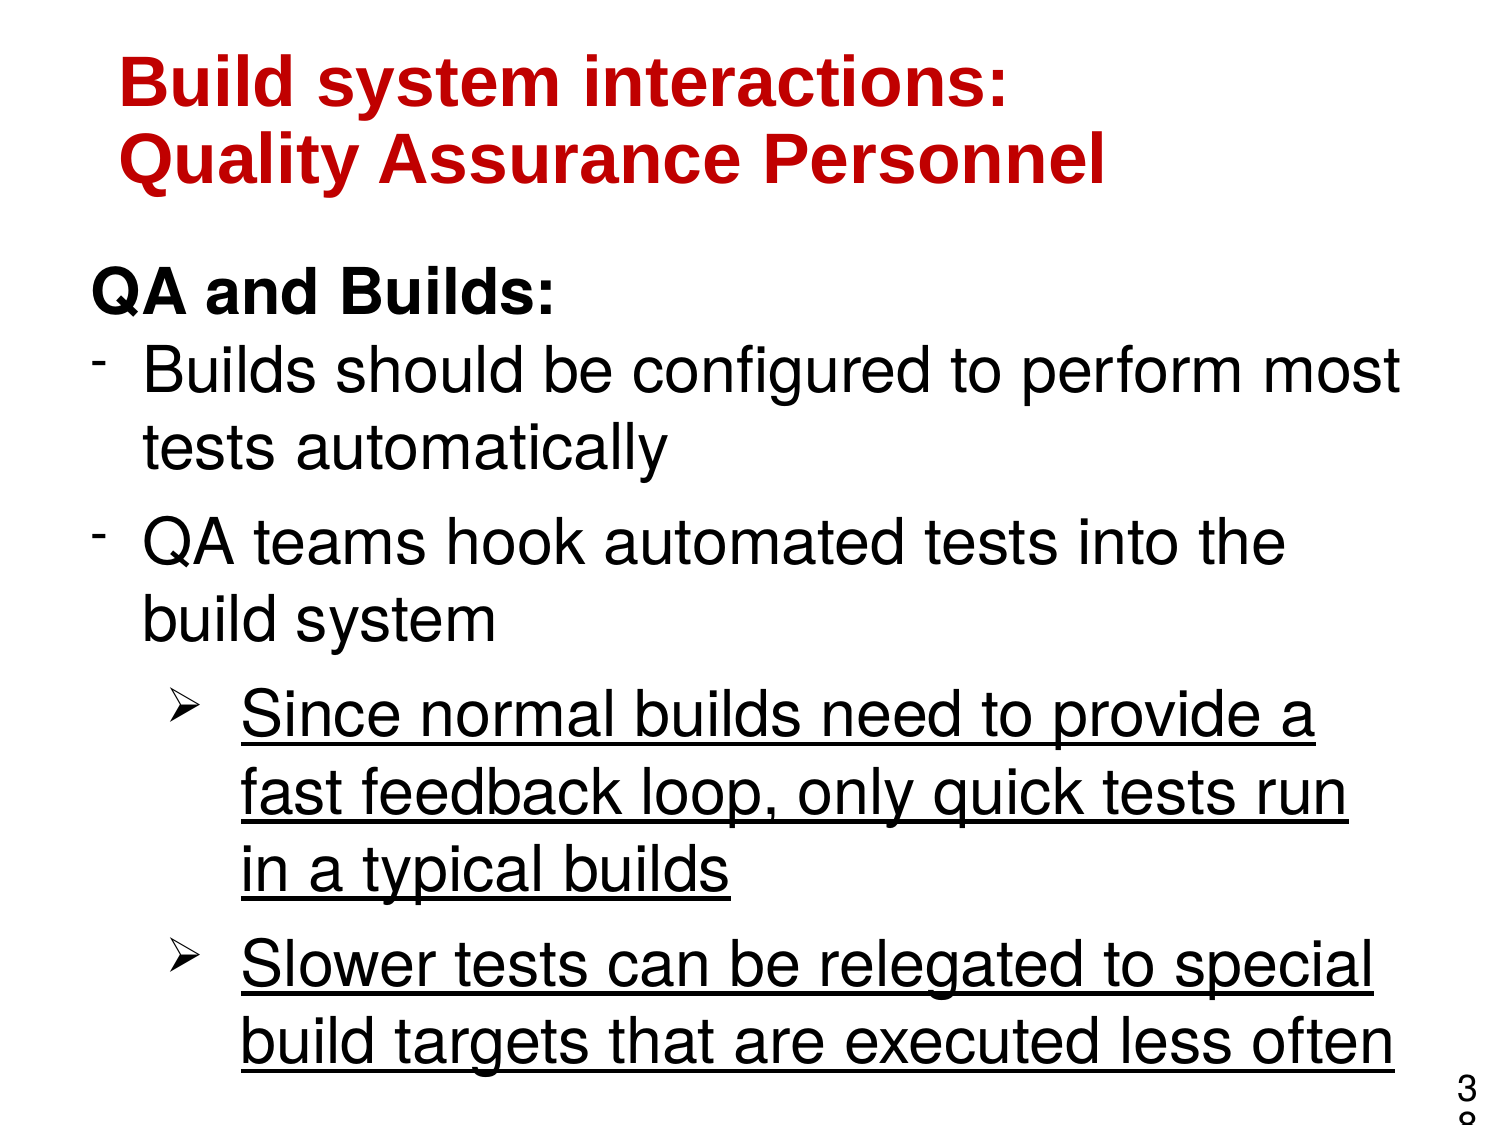

Build system interactions:
Quality Assurance Personnel
QA and Builds:
Builds should be configured to perform most tests automatically

QA teams hook automated tests into the build system

Since normal builds need to provide a fast feedback loop, only quick tests run in a typical builds

Slower tests can be relegated to special build targets that are executed less often
38